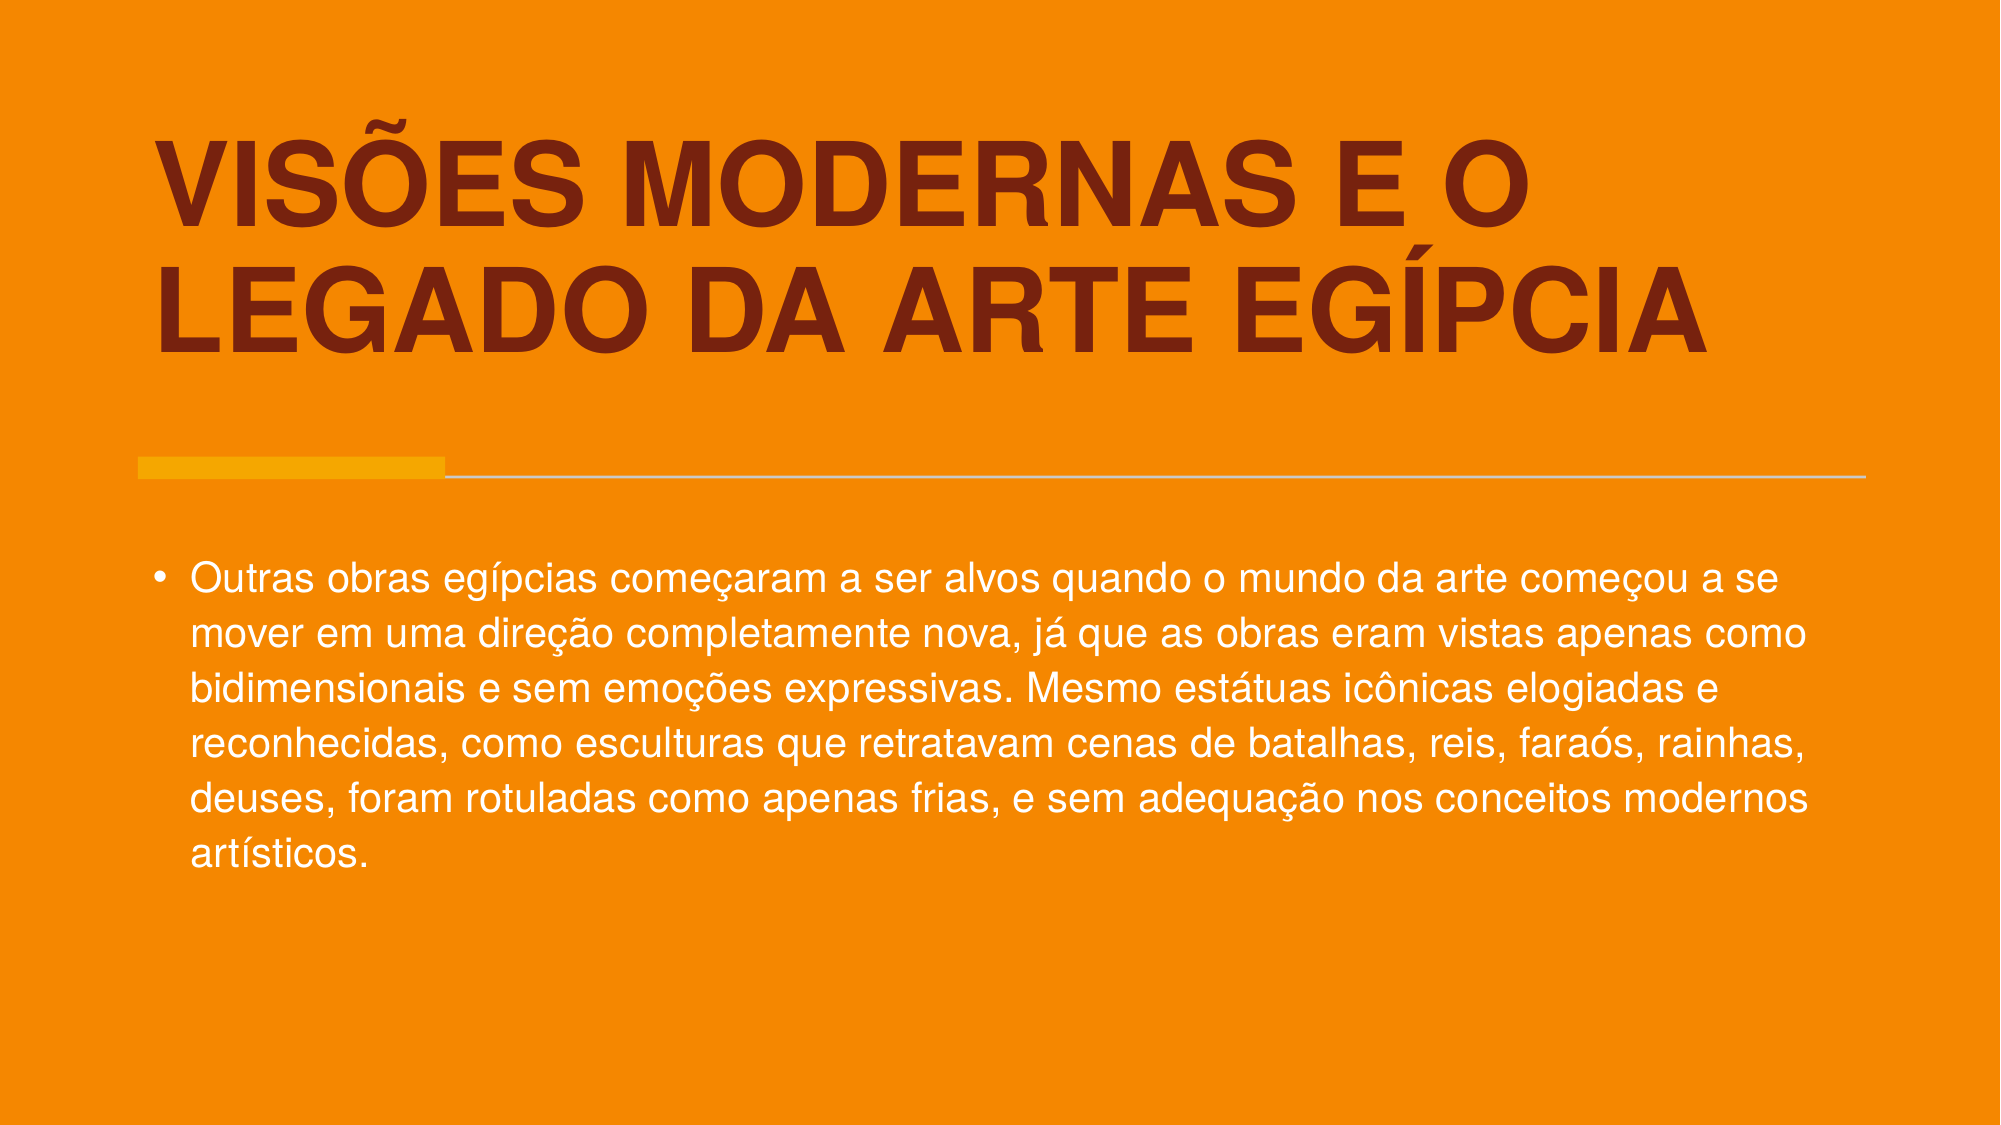

# VISÕES MODERNAS E O LEGADO DA ARTE EGÍPCIA

Outras obras egípcias começaram a ser alvos quando o mundo da arte começou a se mover em uma direção completamente nova, já que as obras eram vistas apenas como bidimensionais e sem emoções expressivas. Mesmo estátuas icônicas elogiadas e reconhecidas, como esculturas que retratavam cenas de batalhas, reis, faraós, rainhas, deuses, foram rotuladas como apenas frias, e sem adequação nos conceitos modernos artísticos.